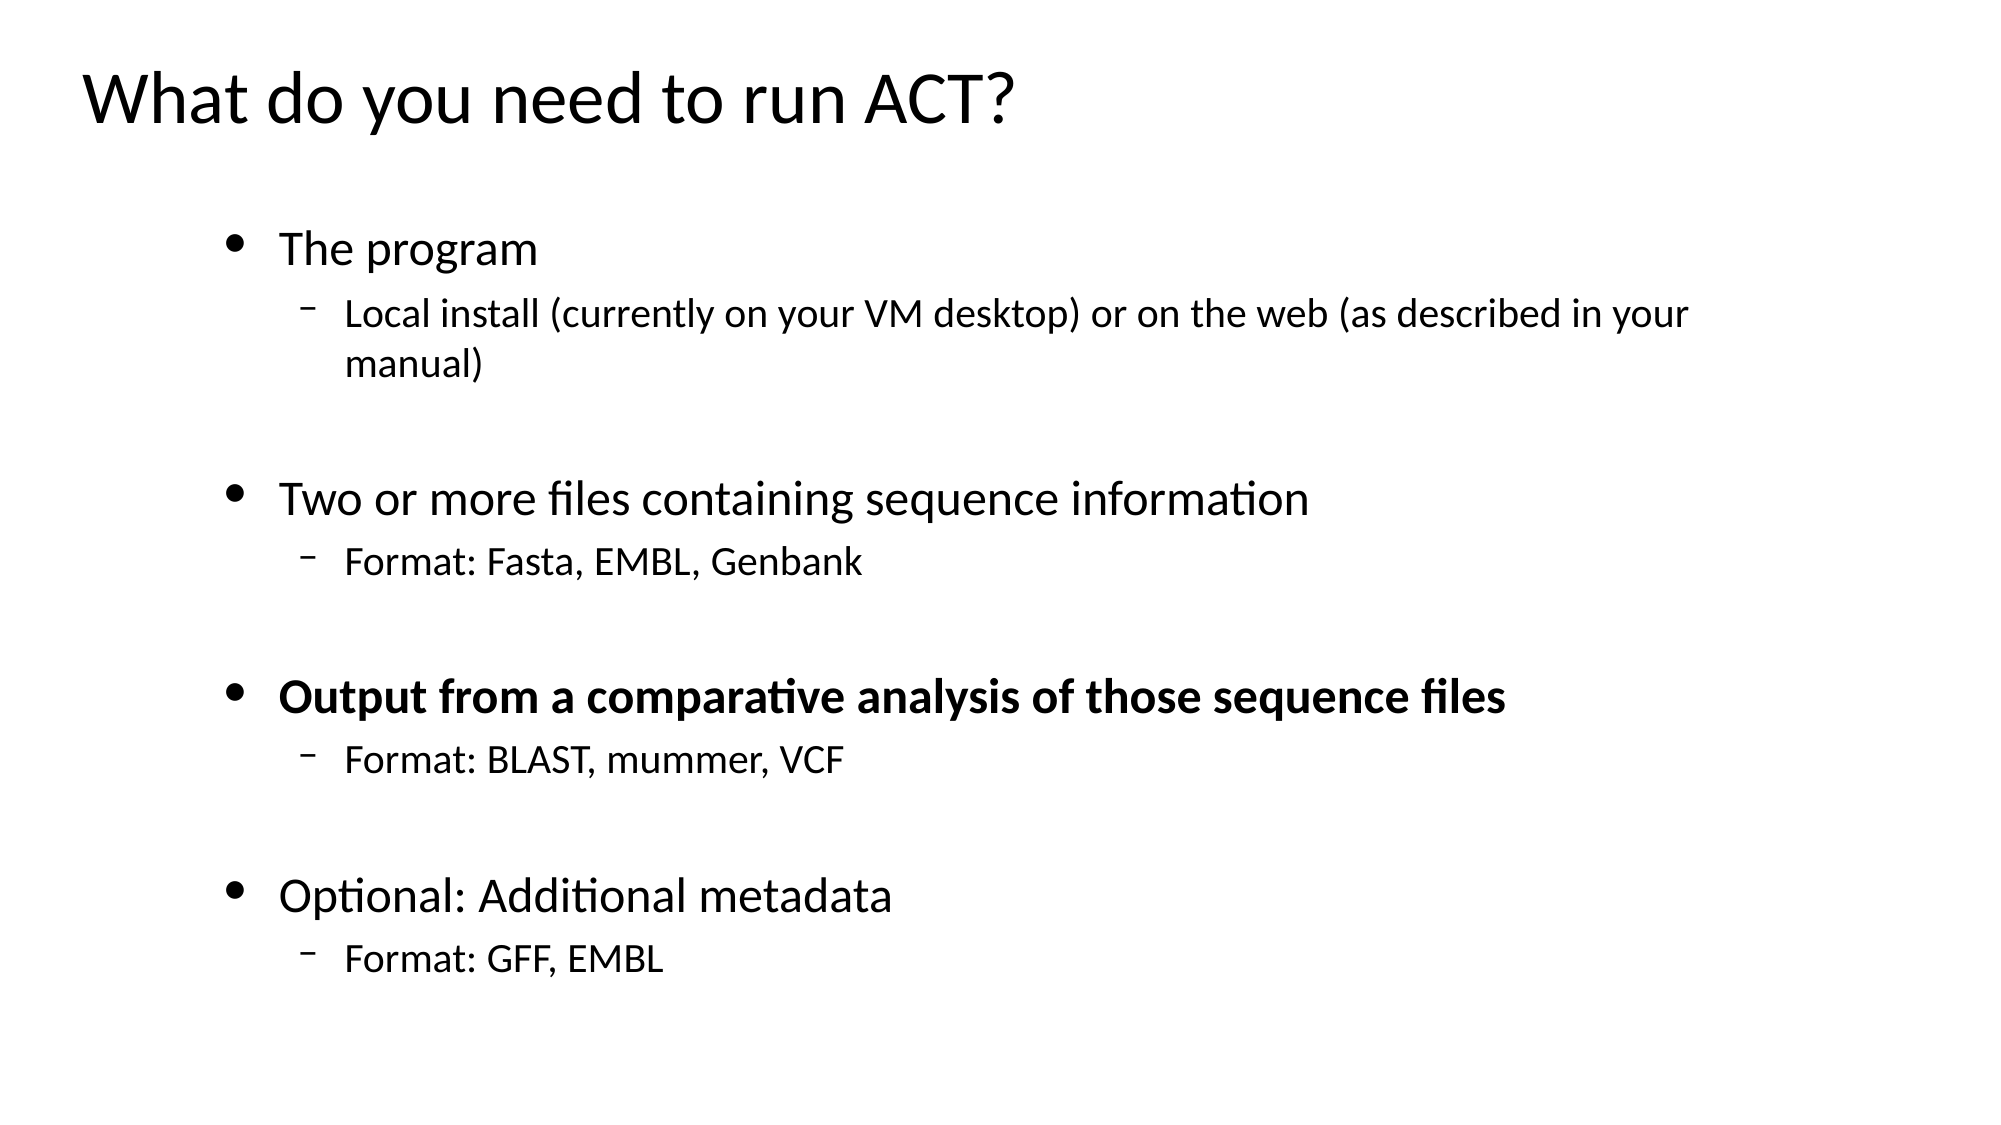

What do you need to run ACT?
The program
Local install (currently on your VM desktop) or on the web (as described in your manual)

Two or more files containing sequence information
Format: Fasta, EMBL, Genbank

Output from a comparative analysis of those sequence files
Format: BLAST, mummer, VCF

Optional: Additional metadata
Format: GFF, EMBL